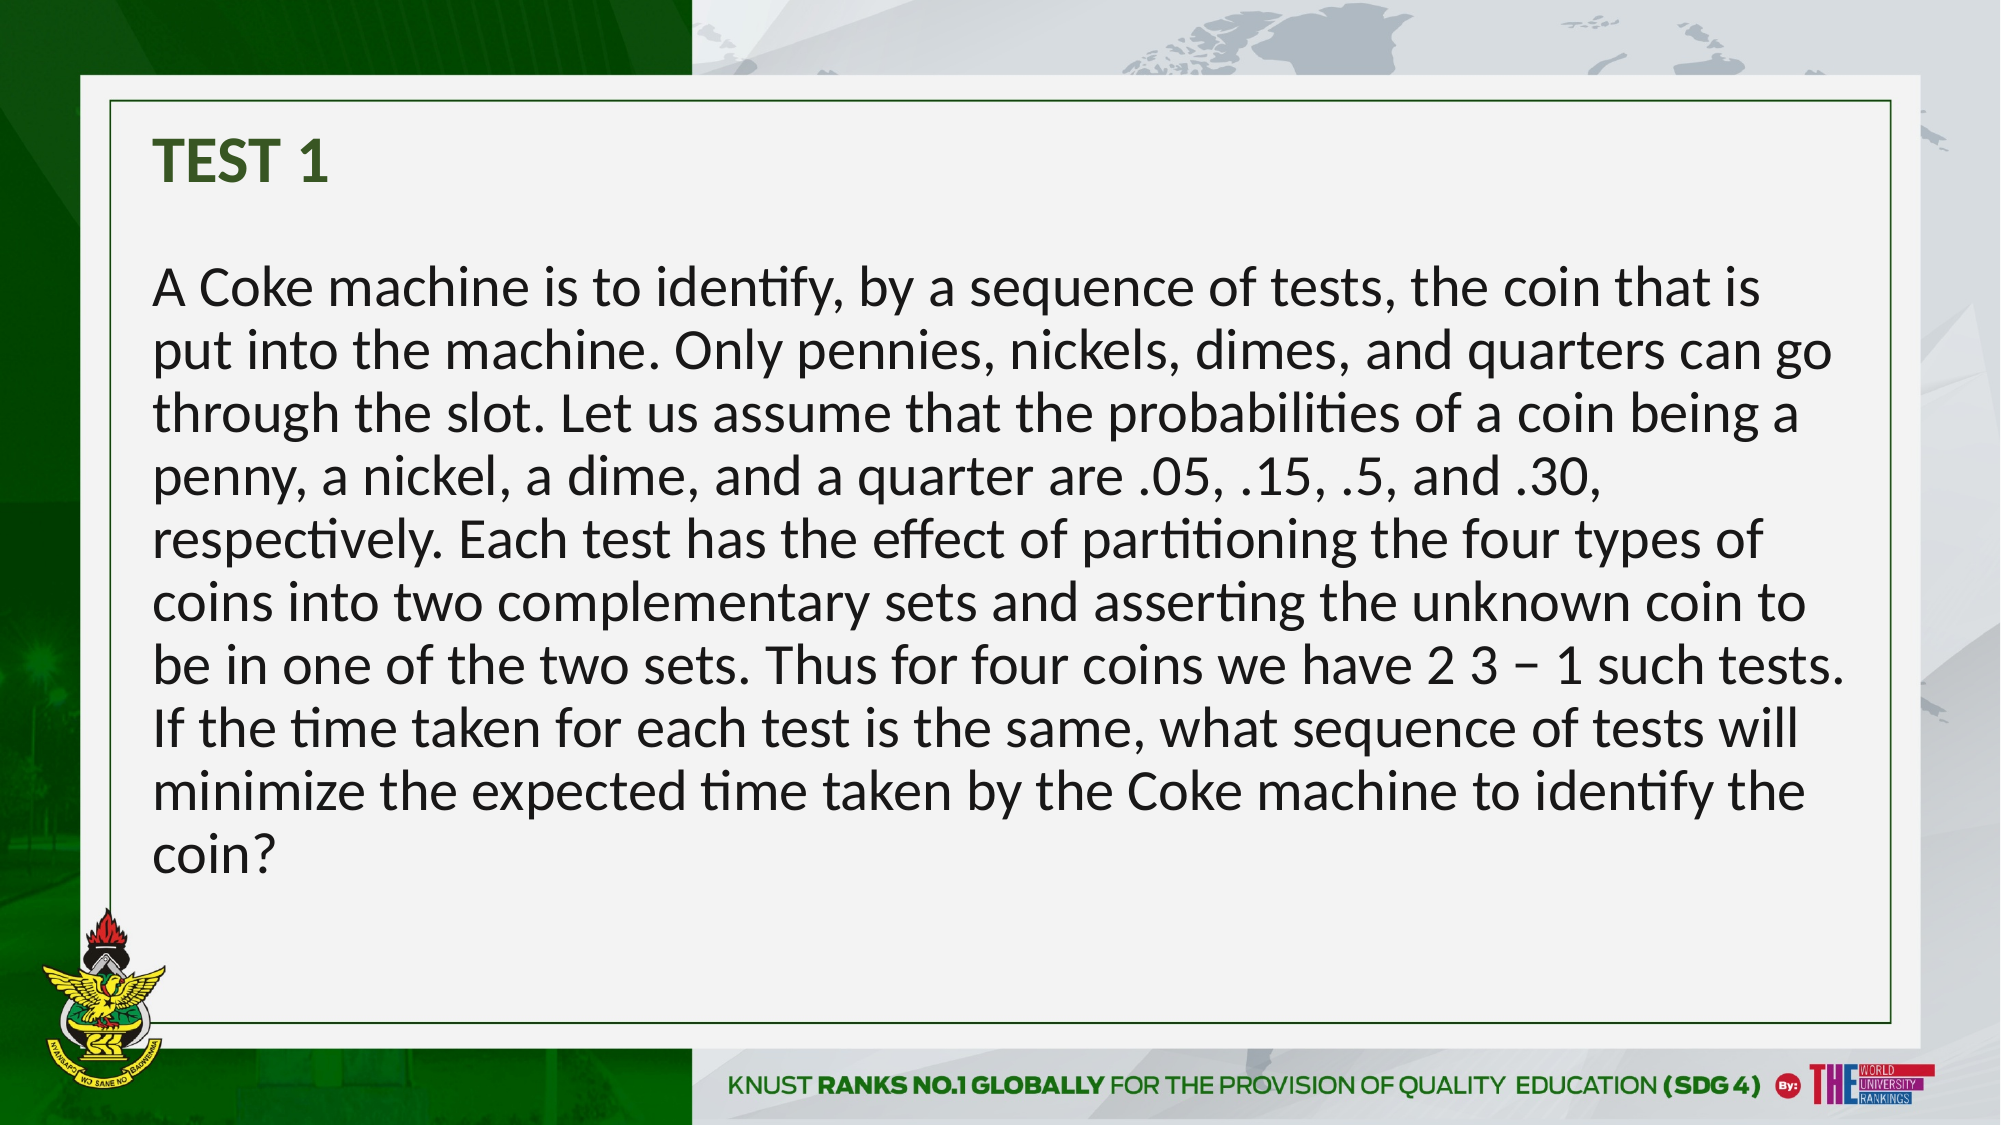

# TEST 1
A Coke machine is to identify, by a sequence of tests, the coin that is put into the machine. Only pennies, nickels, dimes, and quarters can go through the slot. Let us assume that the probabilities of a coin being a penny, a nickel, a dime, and a quarter are .05, .15, .5, and .30, respectively. Each test has the effect of partitioning the four types of coins into two complementary sets and asserting the unknown coin to be in one of the two sets. Thus for four coins we have 2 3 − 1 such tests. If the time taken for each test is the same, what sequence of tests will minimize the expected time taken by the Coke machine to identify the coin?